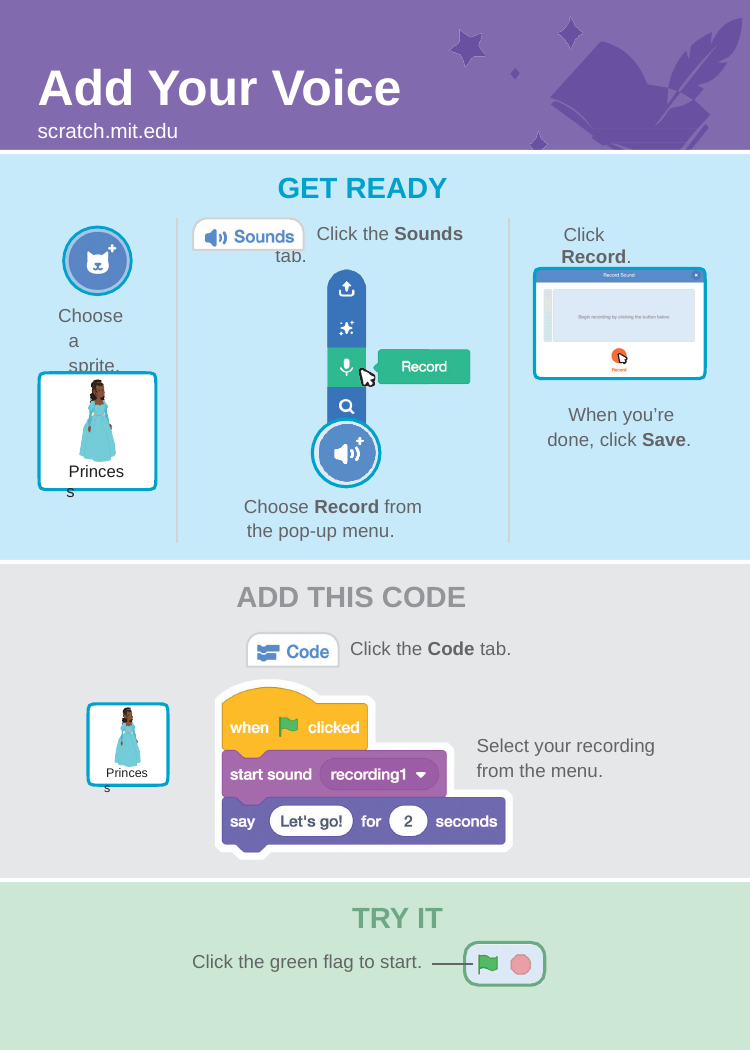

# Add Your Voice
scratch.mit.edu

GET READY
Click the Sounds tab.

Click Record.

Choose a  sprite.

When you’re  done, click Save.

Princess
Choose Record from  the pop-up menu.

ADD THIS CODE
Click the Code tab.

Select your recording
from the menu.
Princess

TRY IT

Click the green flag to start.
Create a Story